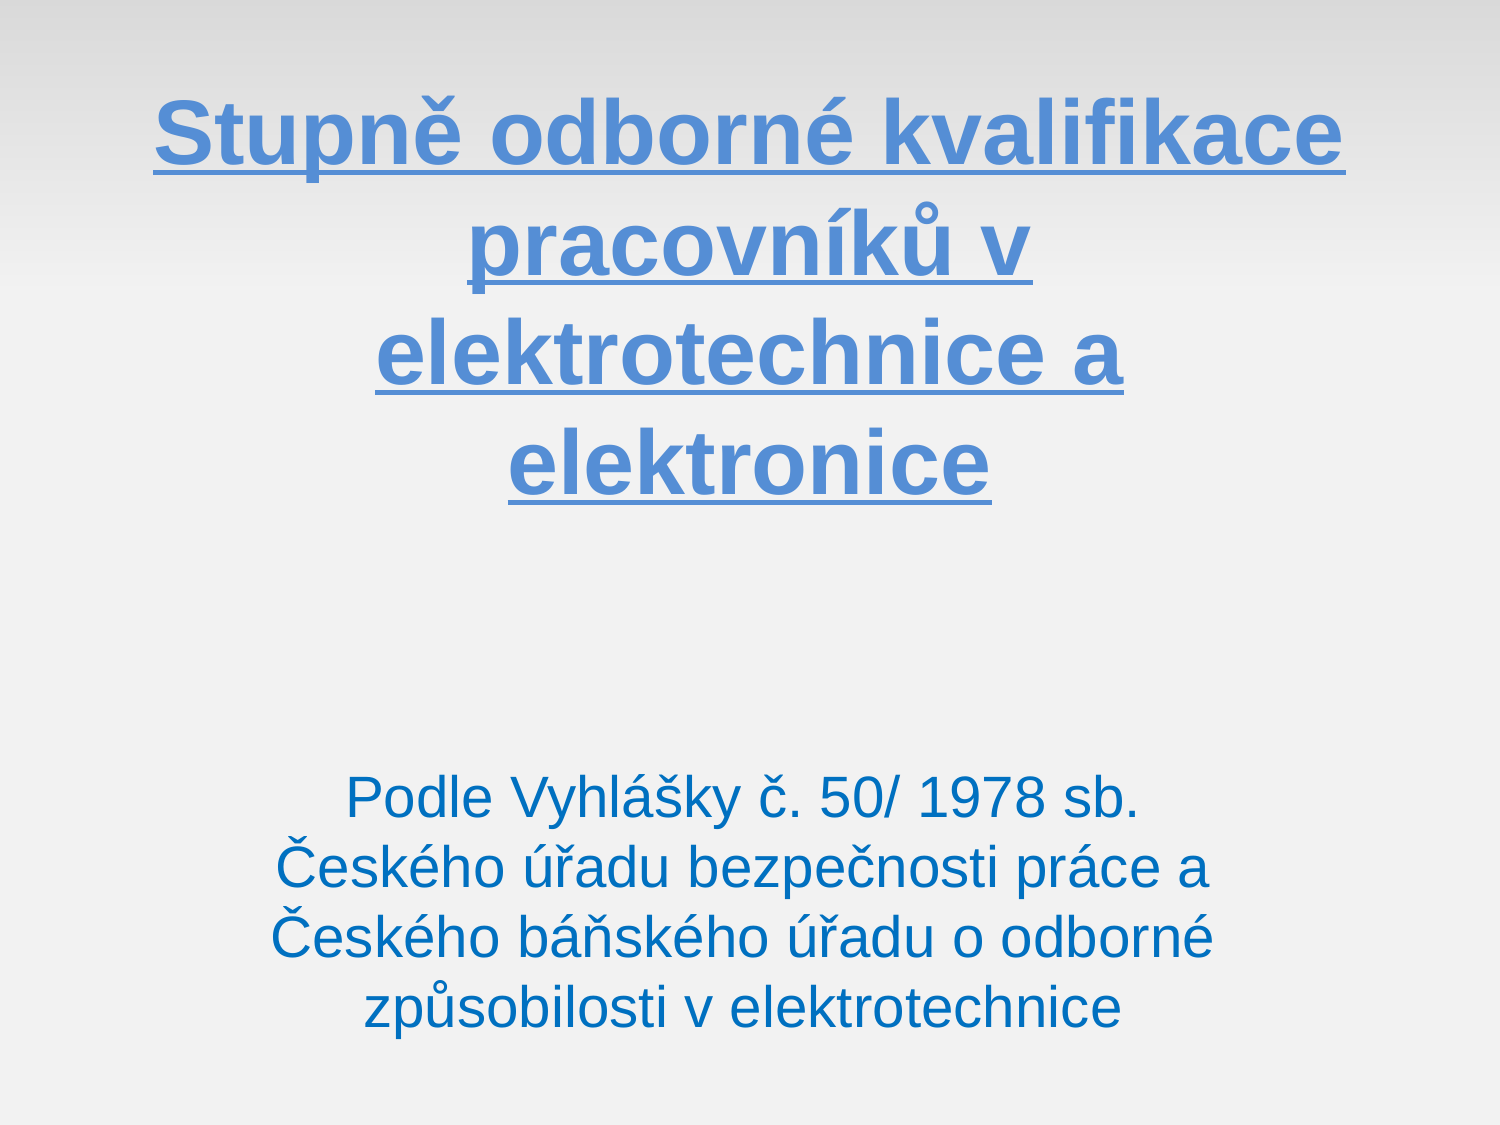

# Stupně odborné kvalifikace pracovníků v elektrotechnice a elektronice
Podle Vyhlášky č. 50/ 1978 sb. Českého úřadu bezpečnosti práce a Českého báňského úřadu o odborné způsobilosti v elektrotechnice